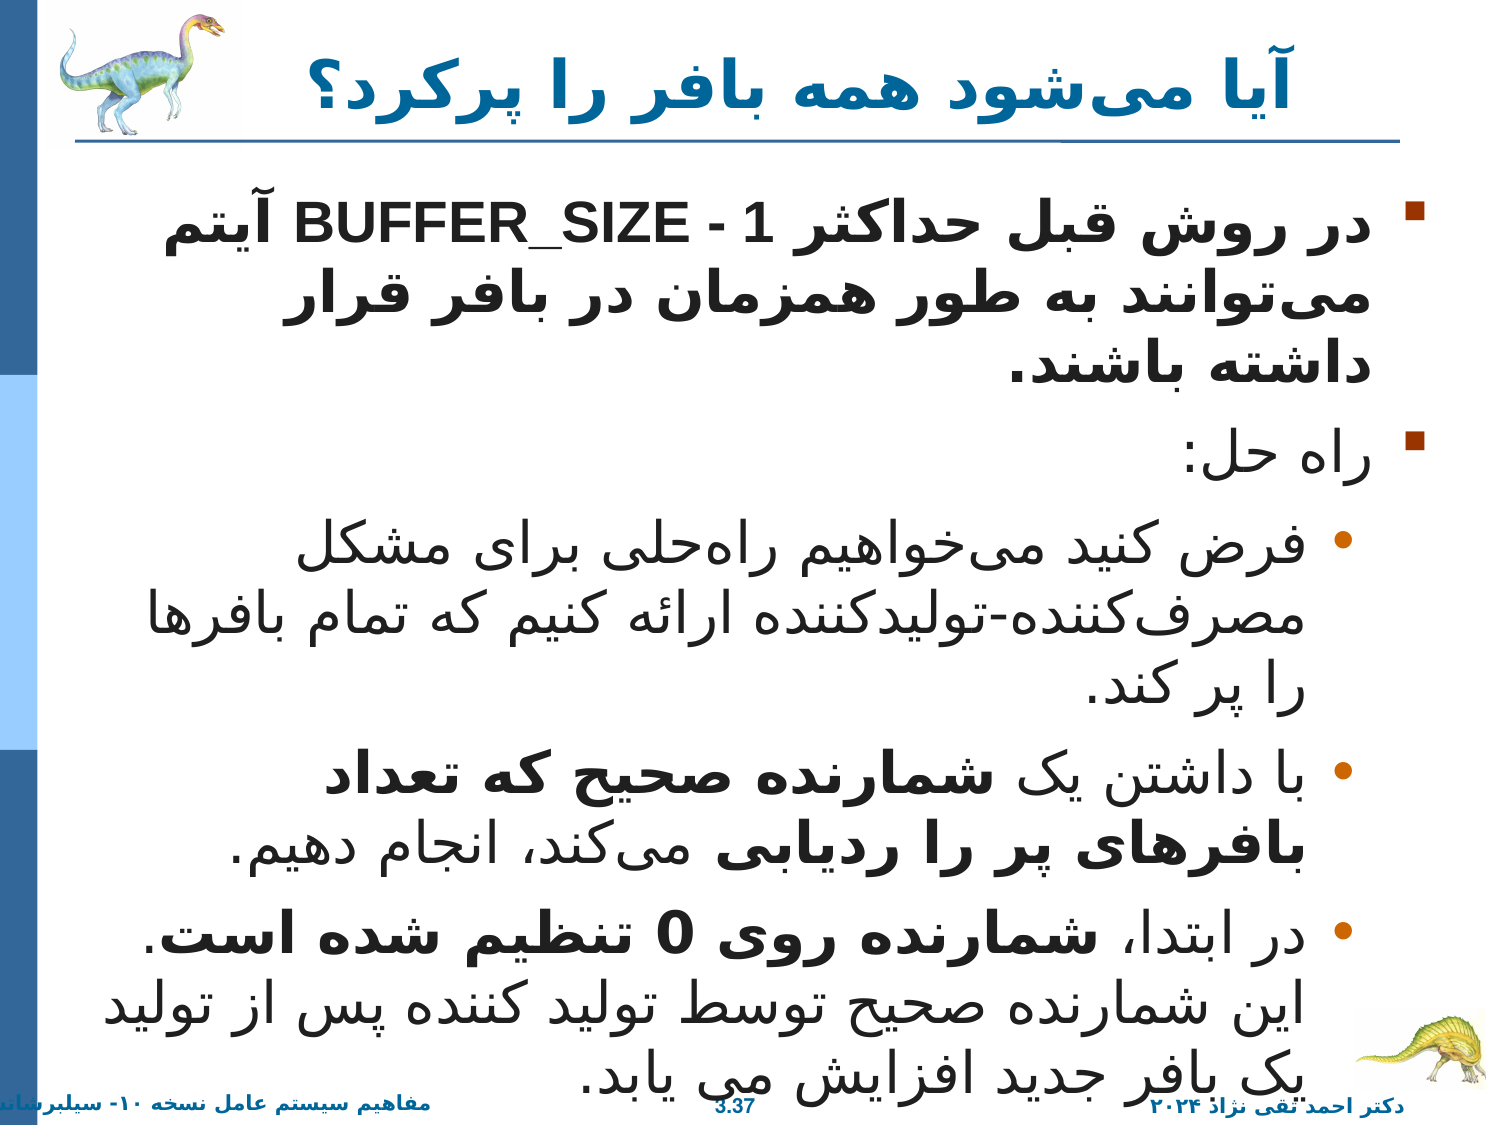

# آیا می‌شود همه بافر را پرکرد؟
در روش قبل حداکثر BUFFER_SIZE - 1 آیتم می‌توانند به طور همزمان در بافر قرار داشته باشند.
راه حل:
فرض کنید می‌خواهیم راه‌حلی برای مشکل مصرف‌کننده-تولیدکننده ارائه کنیم که تمام بافرها را پر کند.
با داشتن یک شمارنده صحیح که تعداد بافرهای پر را ردیابی می‌کند، انجام دهیم.
در ابتدا، شمارنده روی 0 تنظیم شده است. این شمارنده صحیح توسط تولید کننده پس از تولید یک بافر جدید افزایش می یابد.
شمارنده صحیح توسط مصرف کننده پس از مصرف یک بافر کاهش می یابد.